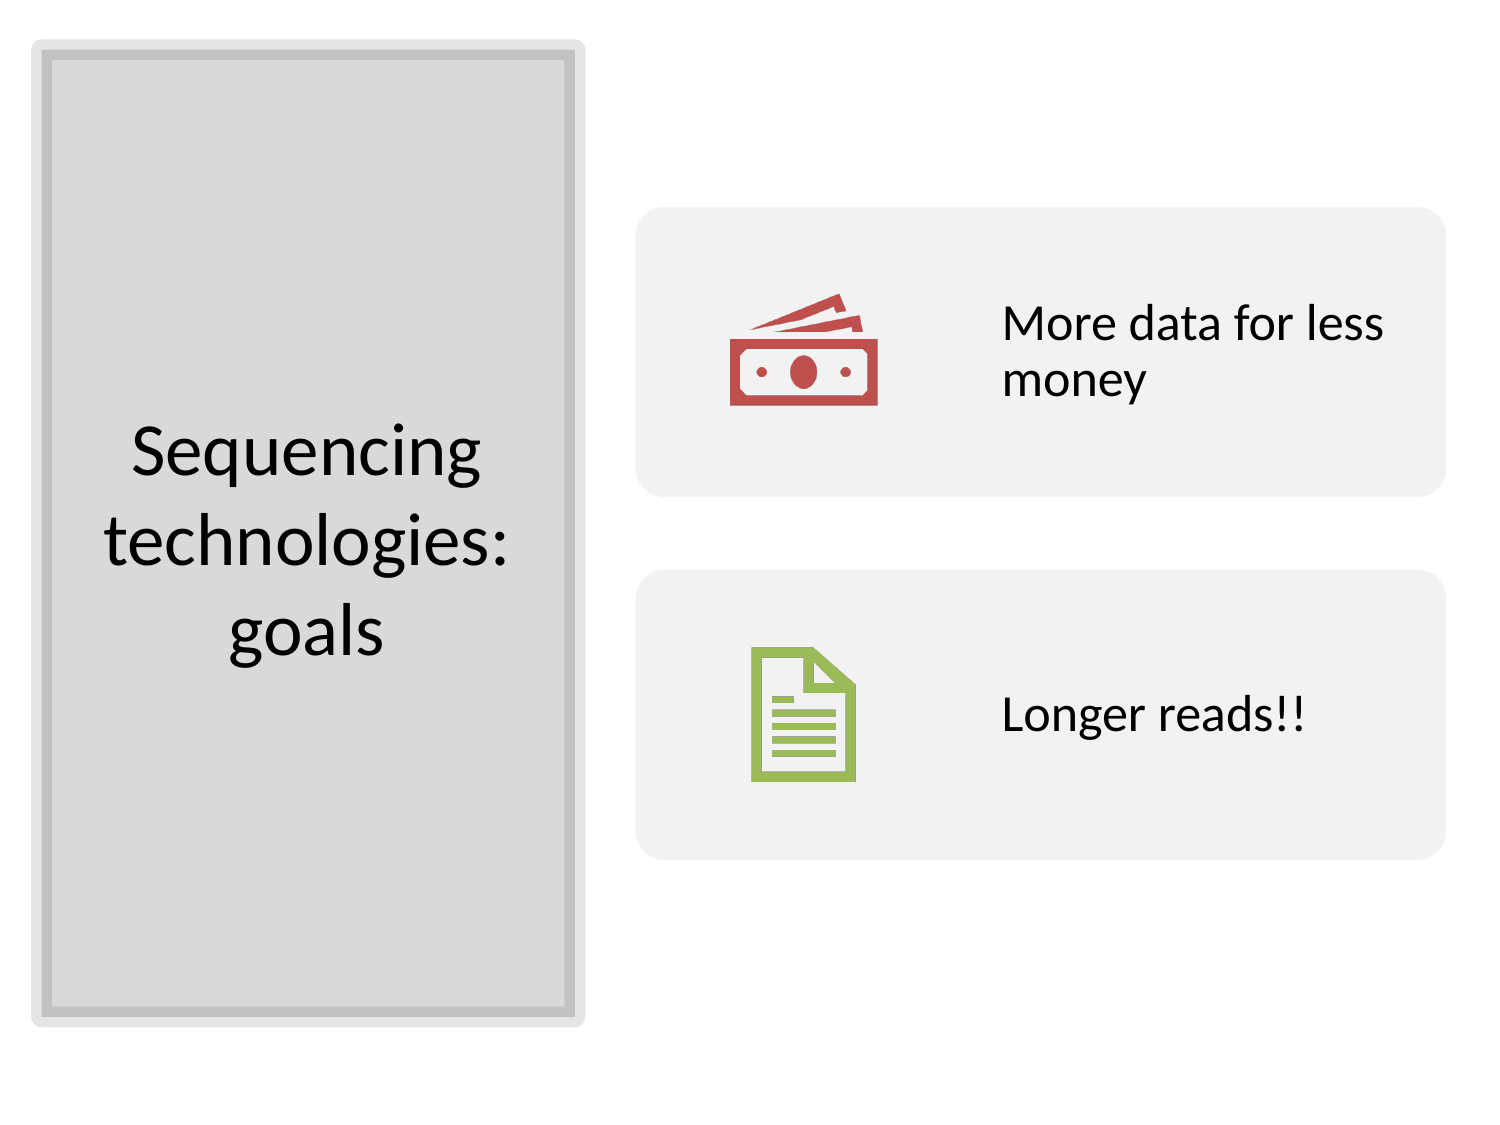

More data for less money
Longer reads!!
# Sequencing technologies: goals